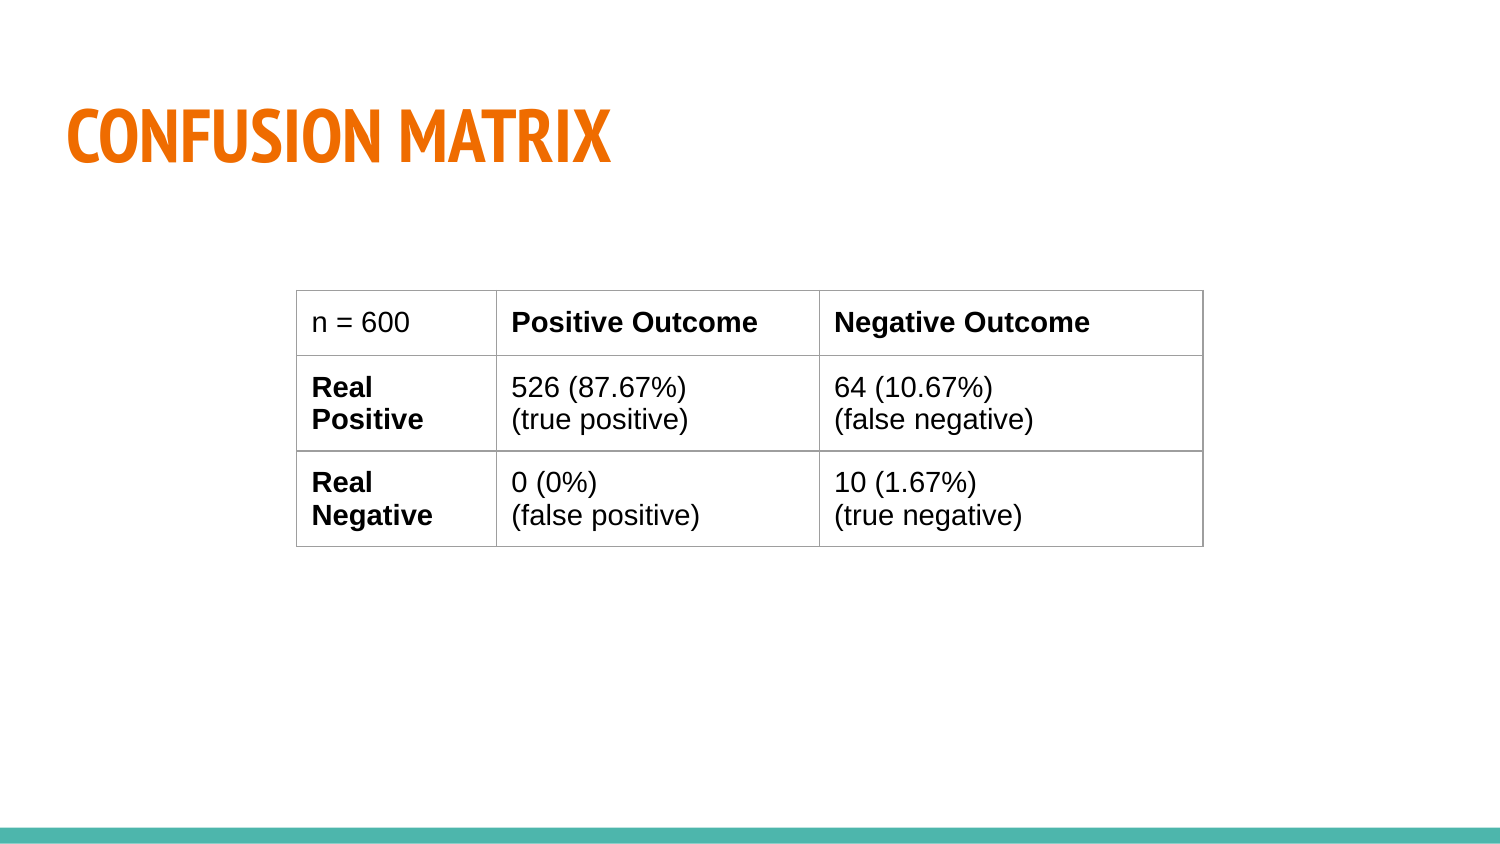

# CONFUSION MATRIX
| n = 600 | Positive Outcome | Negative Outcome |
| --- | --- | --- |
| Real Positive | 526 (87.67%) (true positive) | 64 (10.67%) (false negative) |
| Real Negative | 0 (0%) (false positive) | 10 (1.67%) (true negative) |